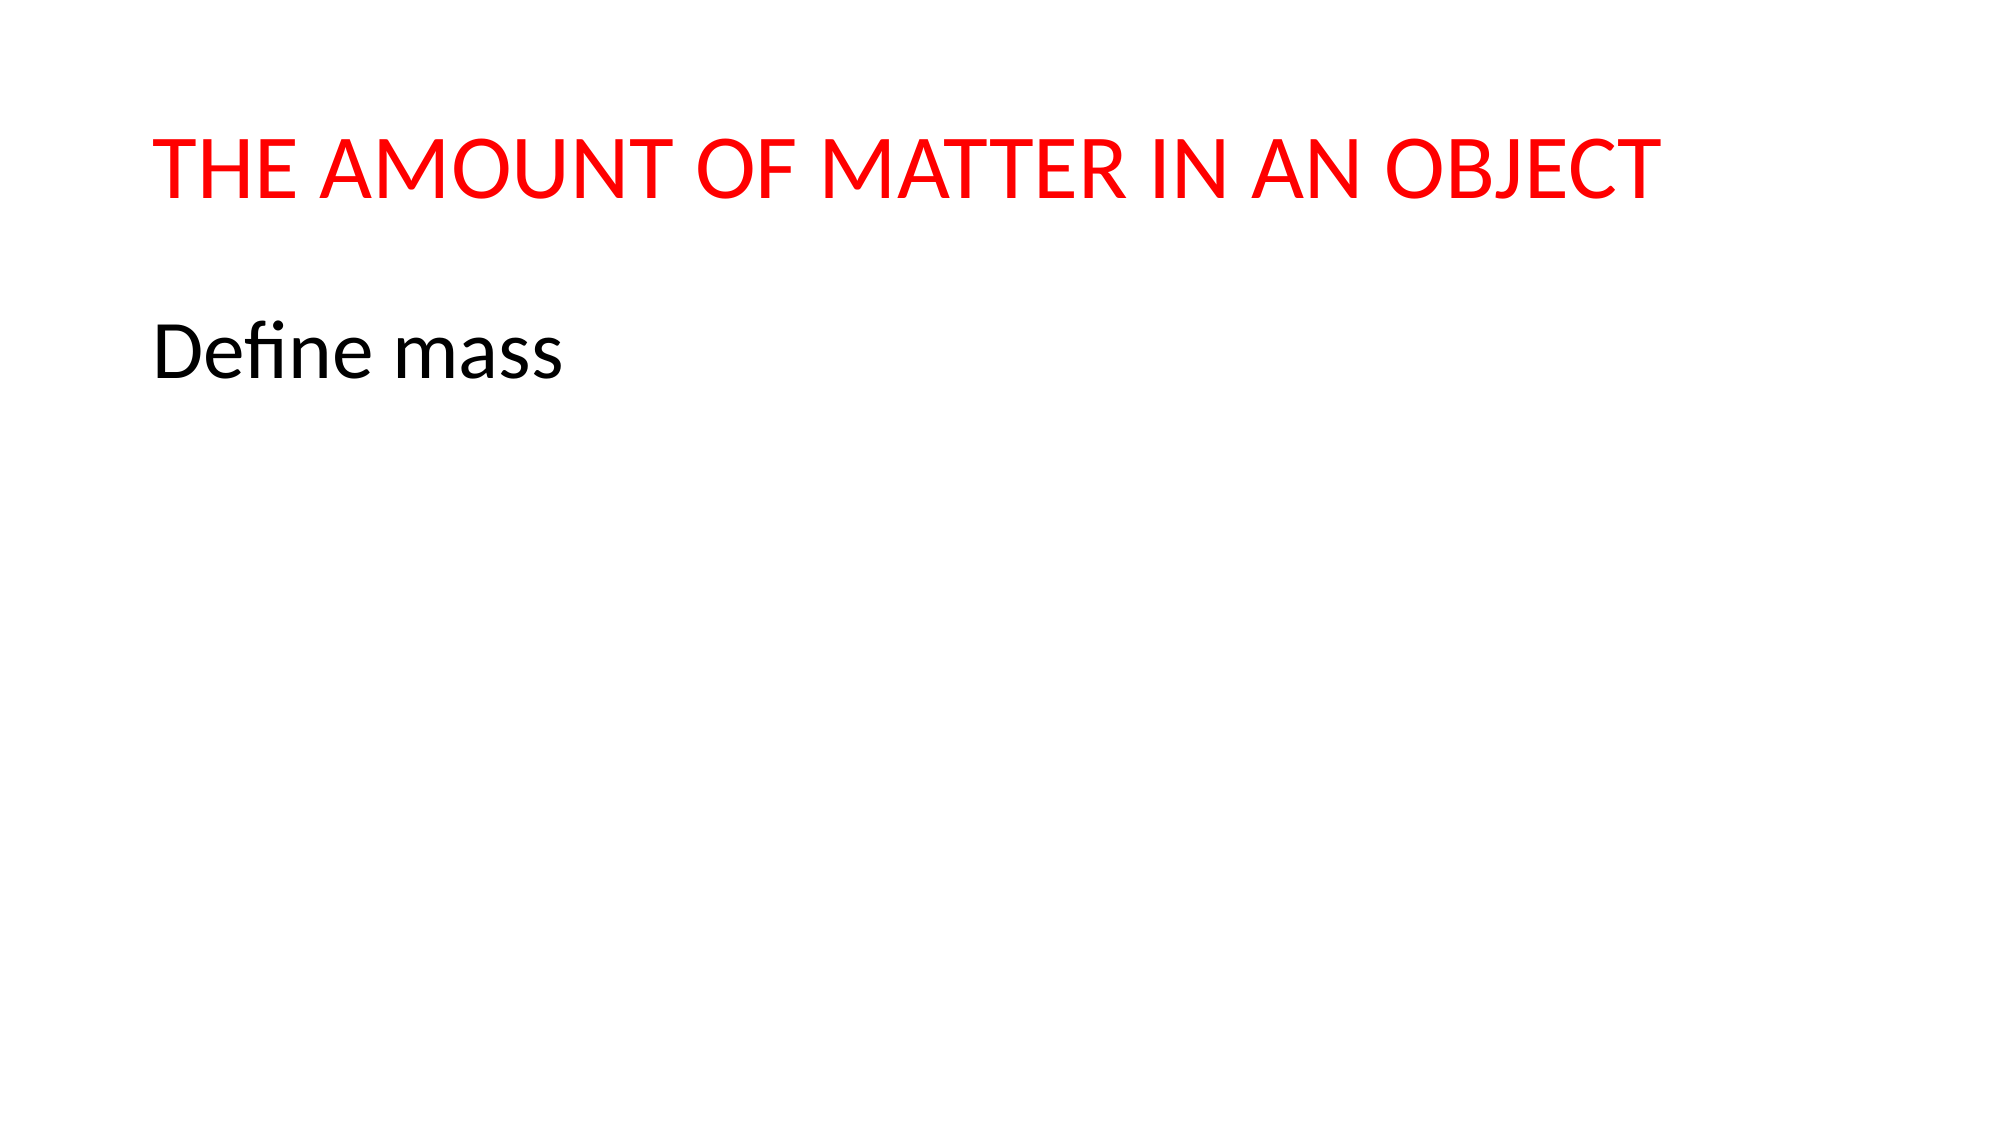

# THE AMOUNT OF MATTER IN AN OBJECT
Define mass